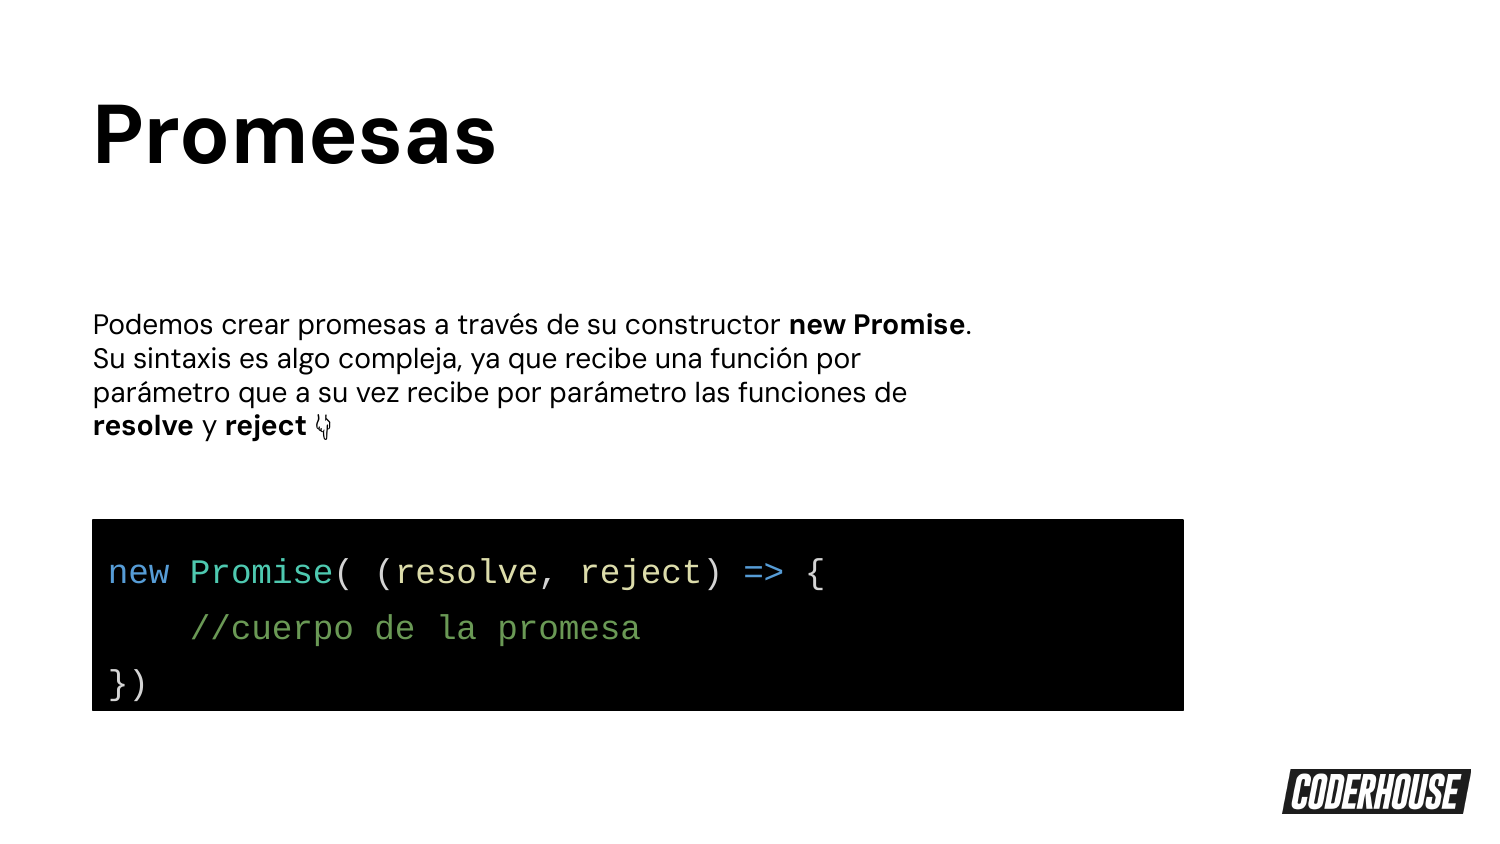

Promesas
Podemos crear promesas a través de su constructor new Promise. Su sintaxis es algo compleja, ya que recibe una función por parámetro que a su vez recibe por parámetro las funciones de resolve y reject 👇
new Promise( (resolve, reject) => {
    //cuerpo de la promesa
})